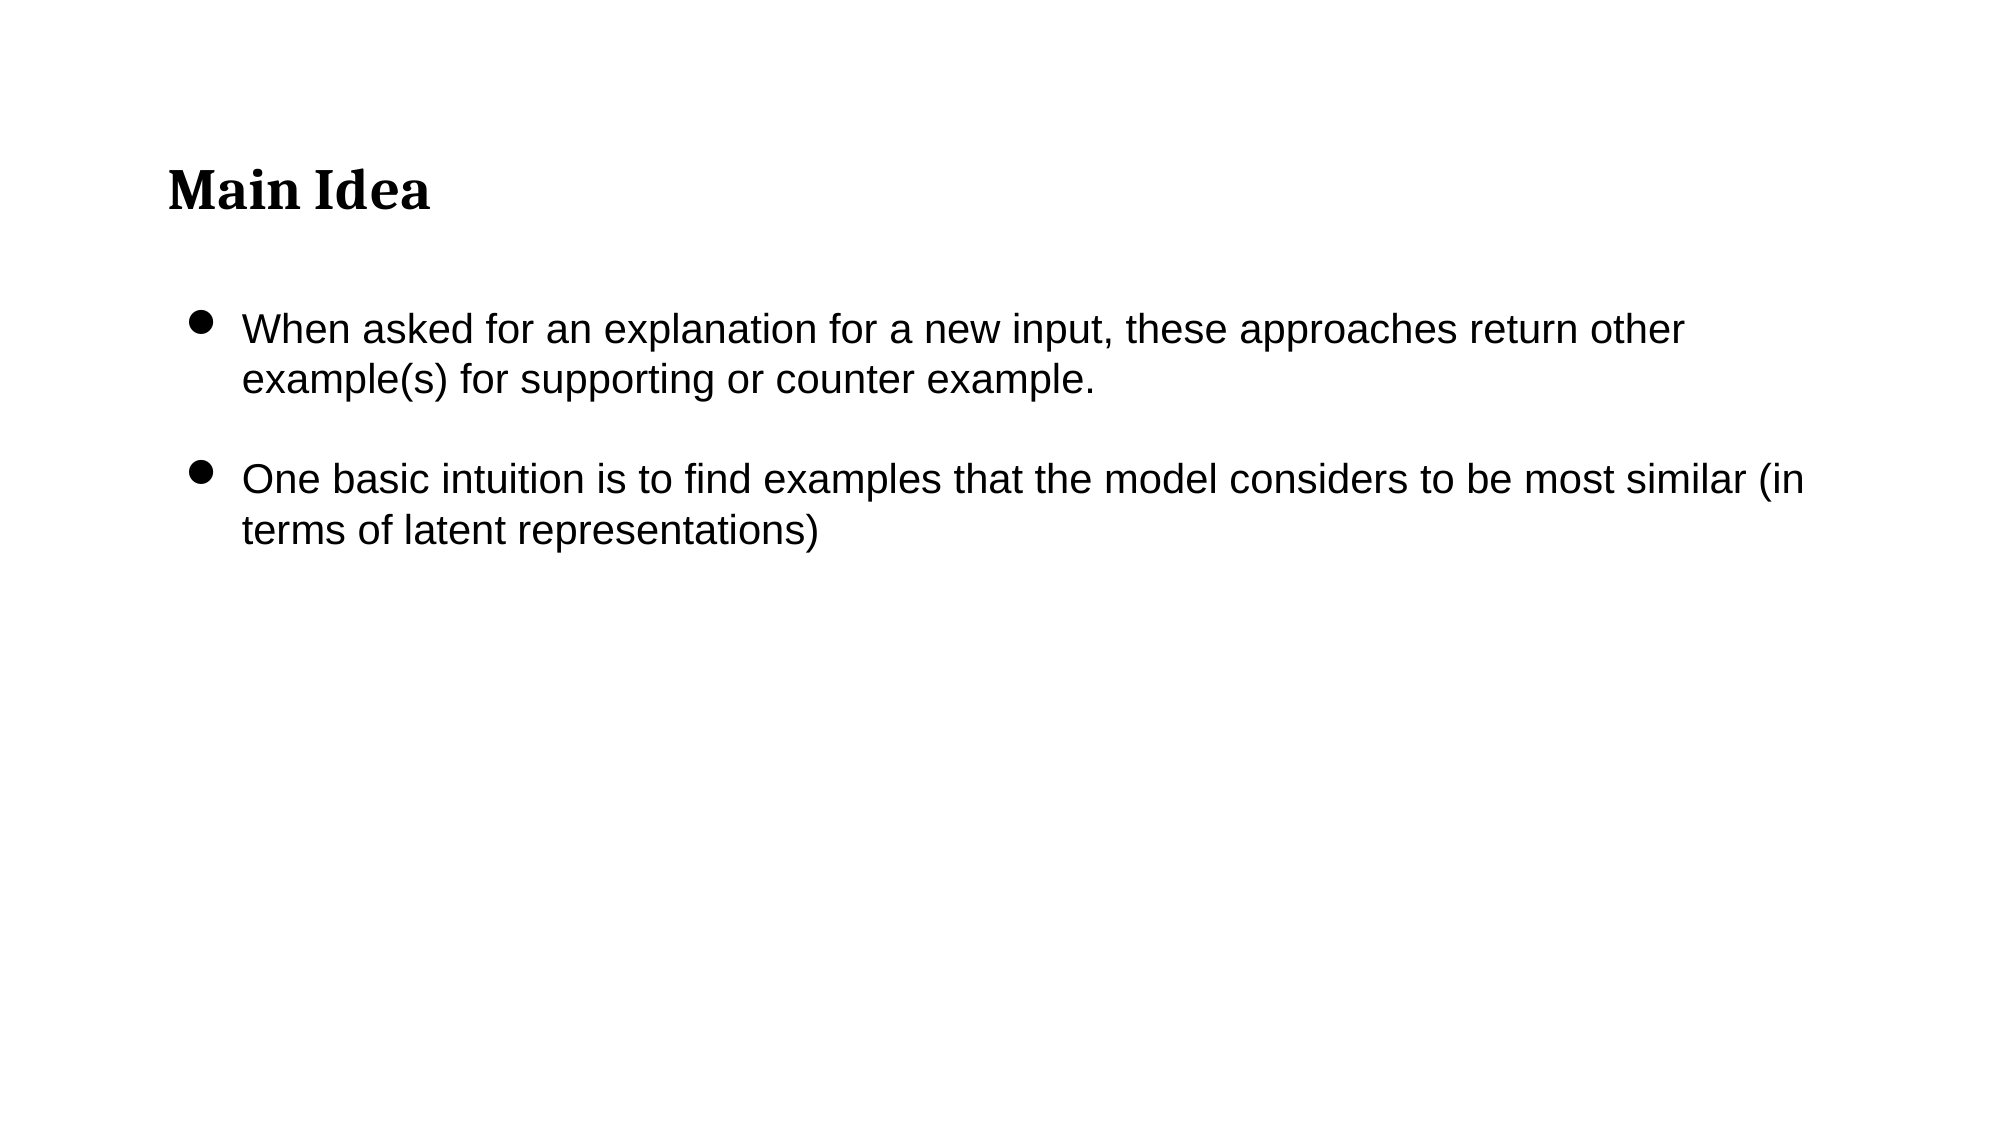

Main Idea
When asked for an explanation for a new input, these approaches return other example(s) for supporting or counter example.

One basic intuition is to find examples that the model considers to be most similar (in terms of latent representations)